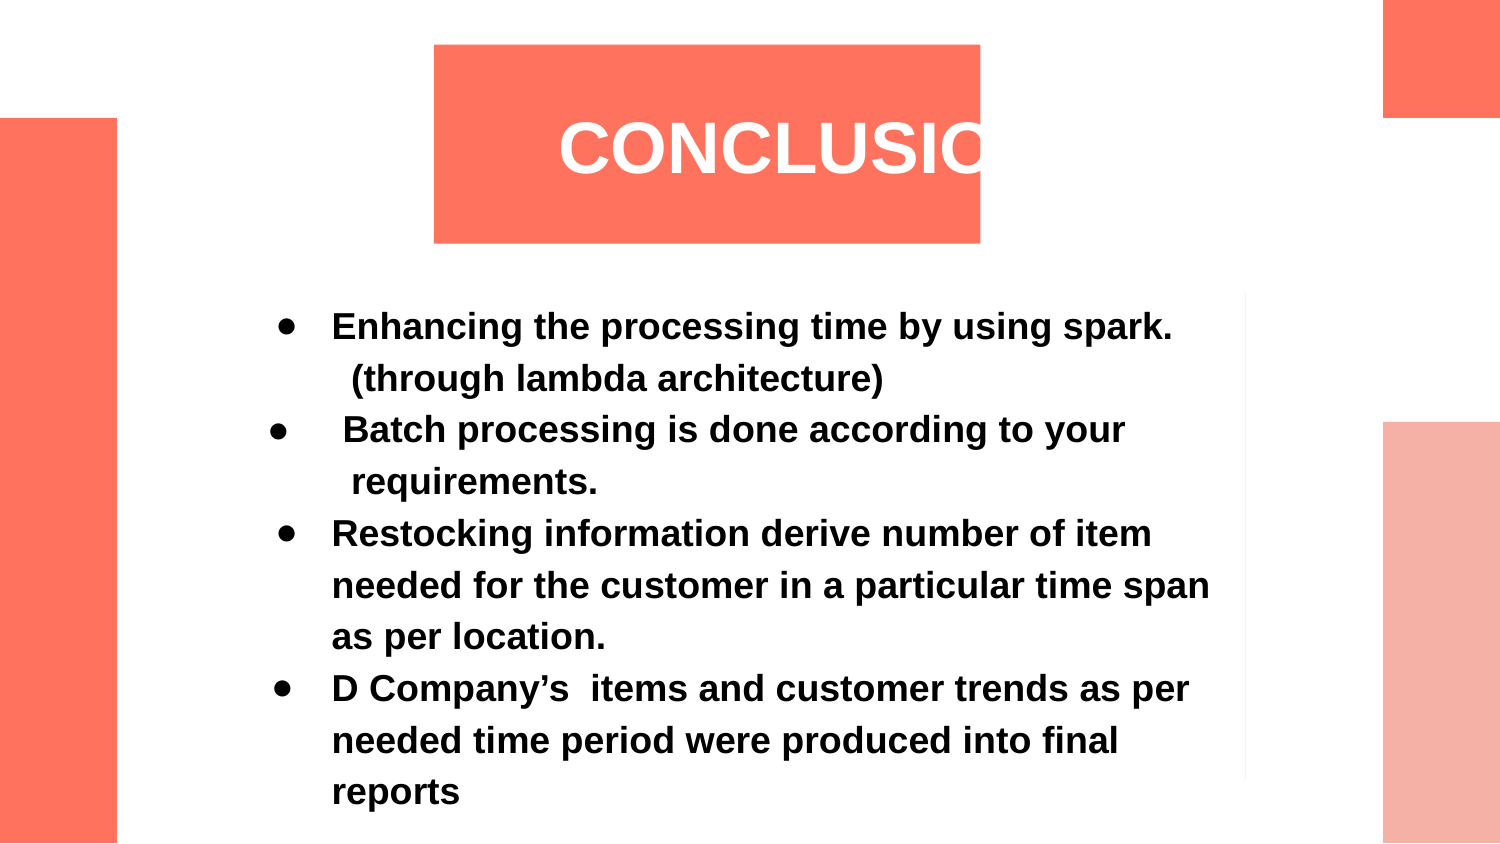

# CONCLUSION
Enhancing the processing time by using spark.
         (through lambda architecture)
 ●     Batch processing is done according to your
         requirements.
Restocking information derive number of item needed for the customer in a particular time span as per location.
D Company’s  items and customer trends as per needed time period were produced into final reports

$20,000